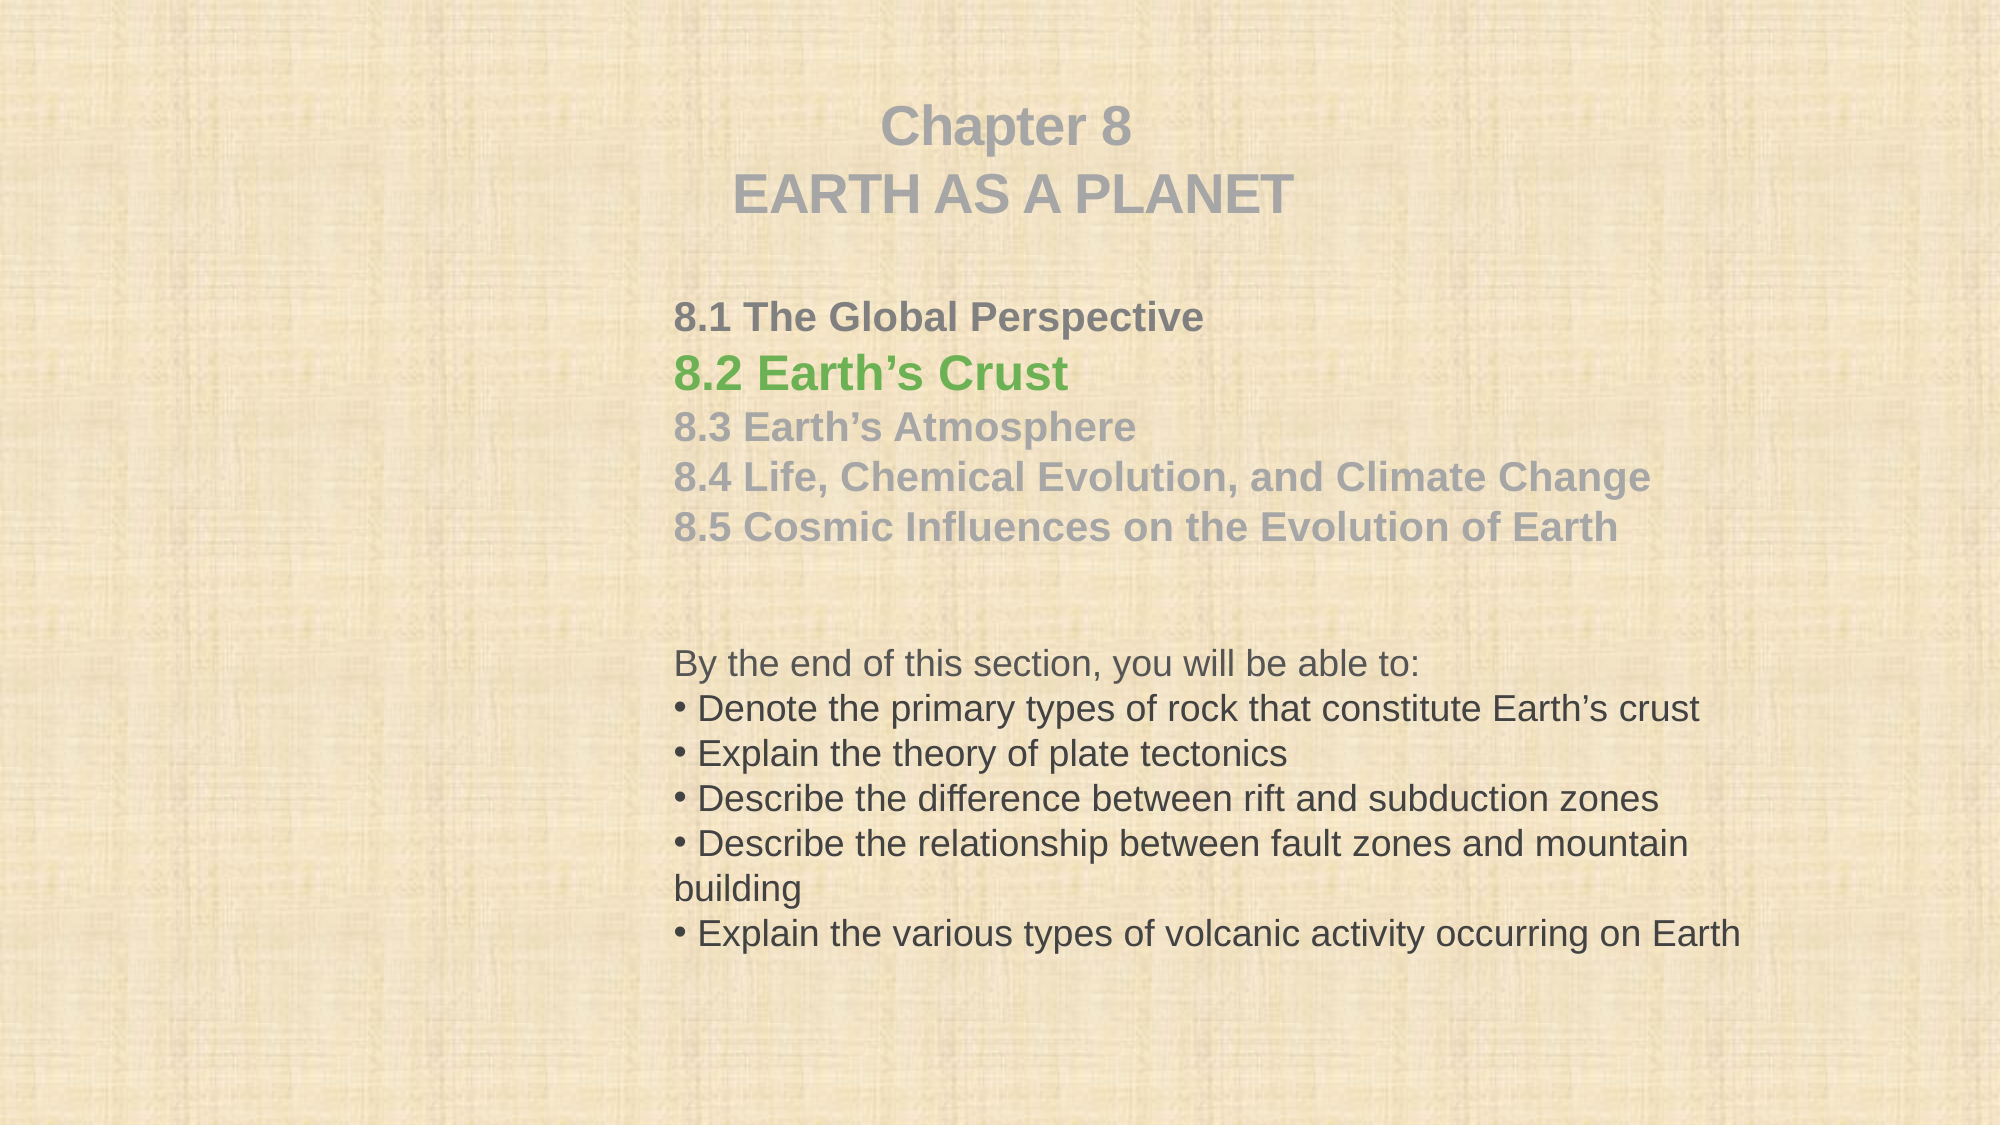

Chapter 8
EARTH AS A PLANET
8.1 The Global Perspective
8.2 Earth’s Crust
8.3 Earth’s Atmosphere
8.4 Life, Chemical Evolution, and Climate Change
8.5 Cosmic Influences on the Evolution of Earth
By the end of this section, you will be able to:
 Denote the primary types of rock that constitute Earth’s crust
 Explain the theory of plate tectonics
 Describe the difference between rift and subduction zones
 Describe the relationship between fault zones and mountain building
 Explain the various types of volcanic activity occurring on Earth